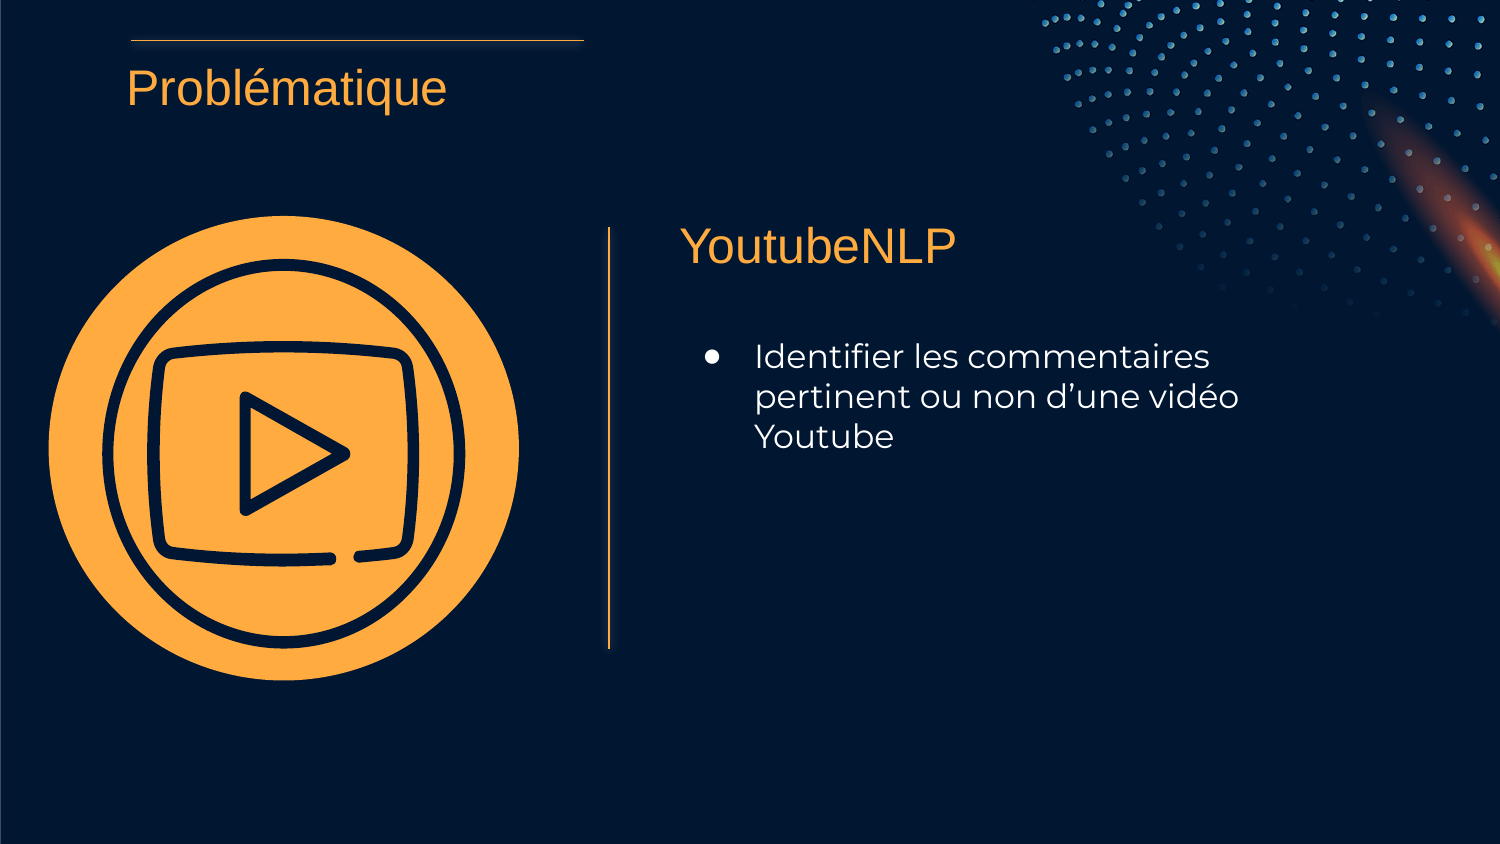

Problématique
# YoutubeNLP

Identifier les commentaires pertinent ou non d’une vidéo Youtube